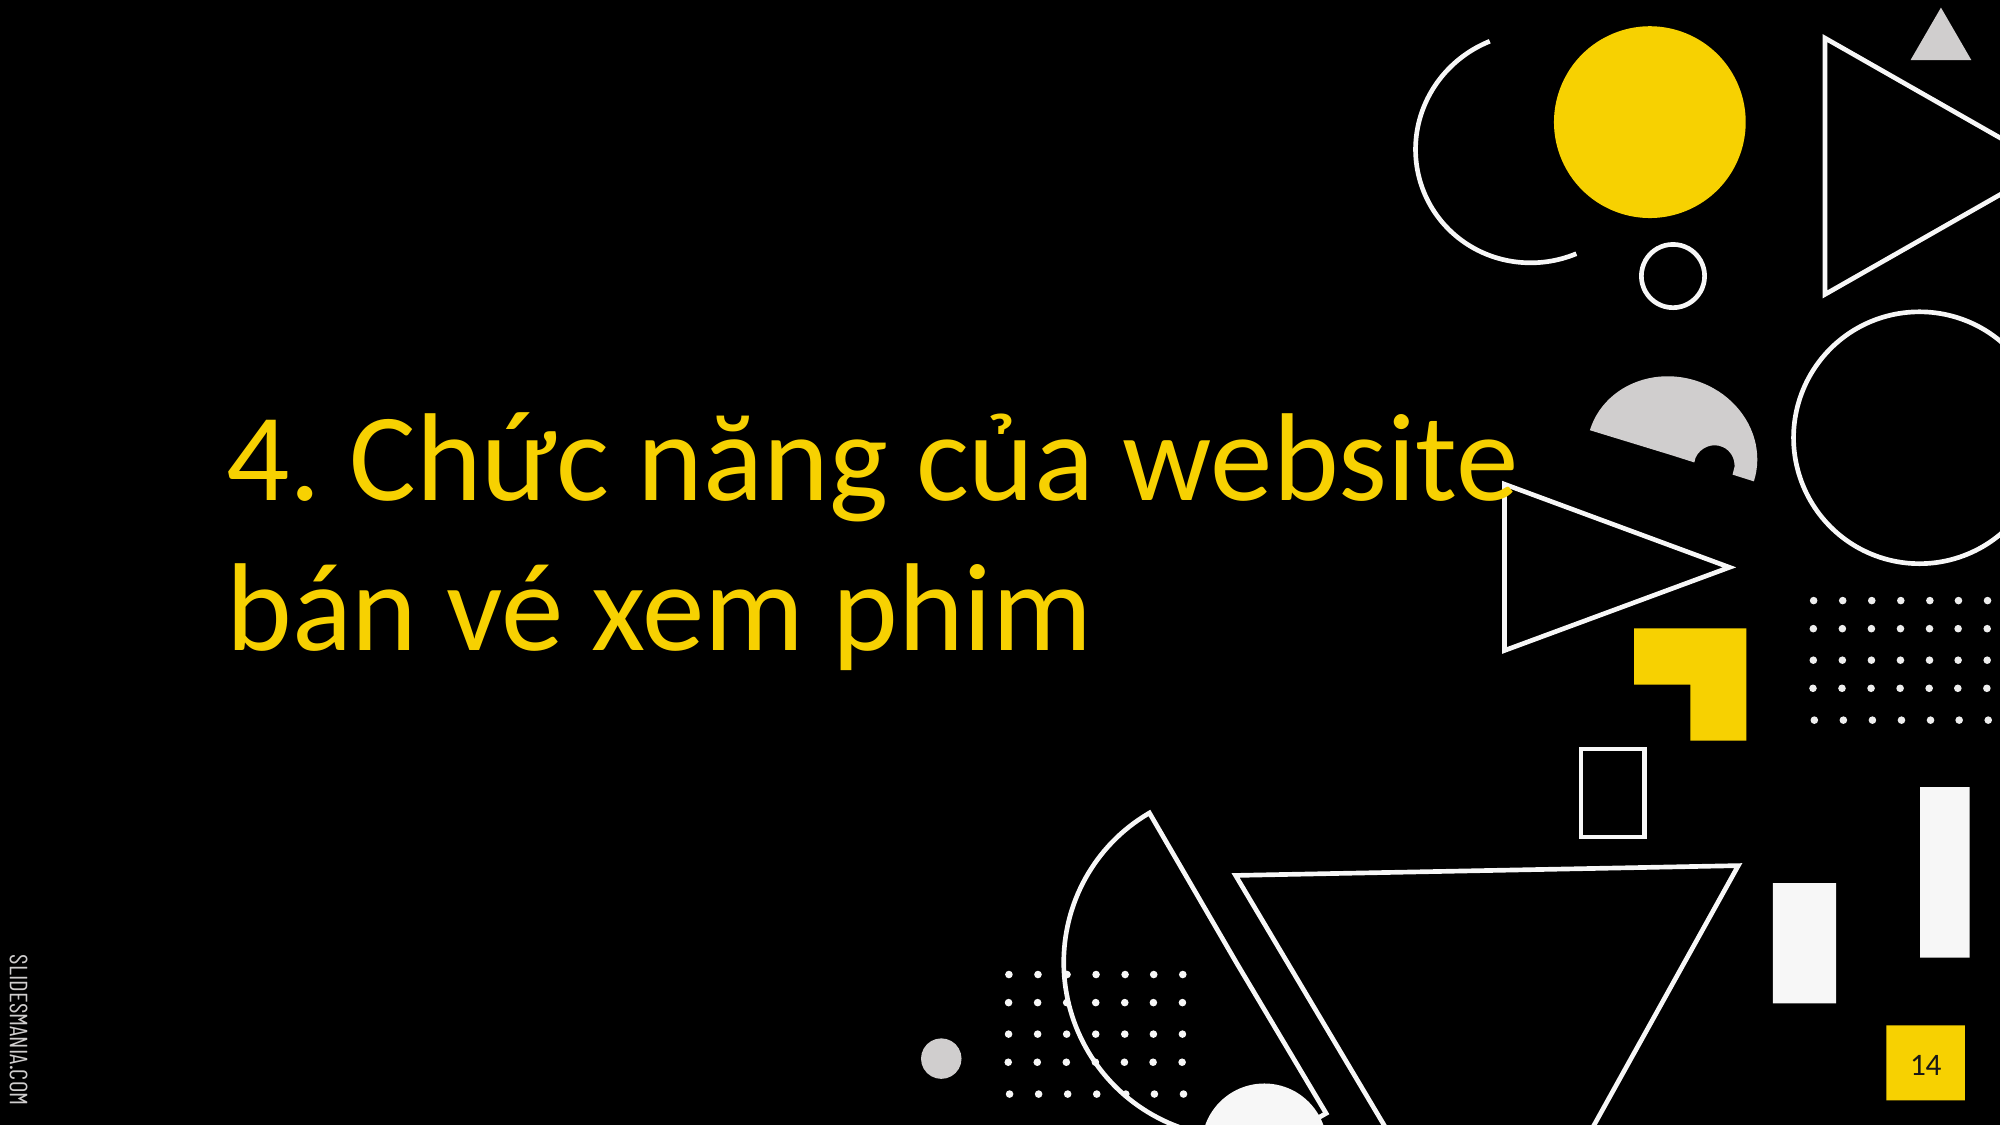

# 4. Chức năng của website bán vé xem phim
14